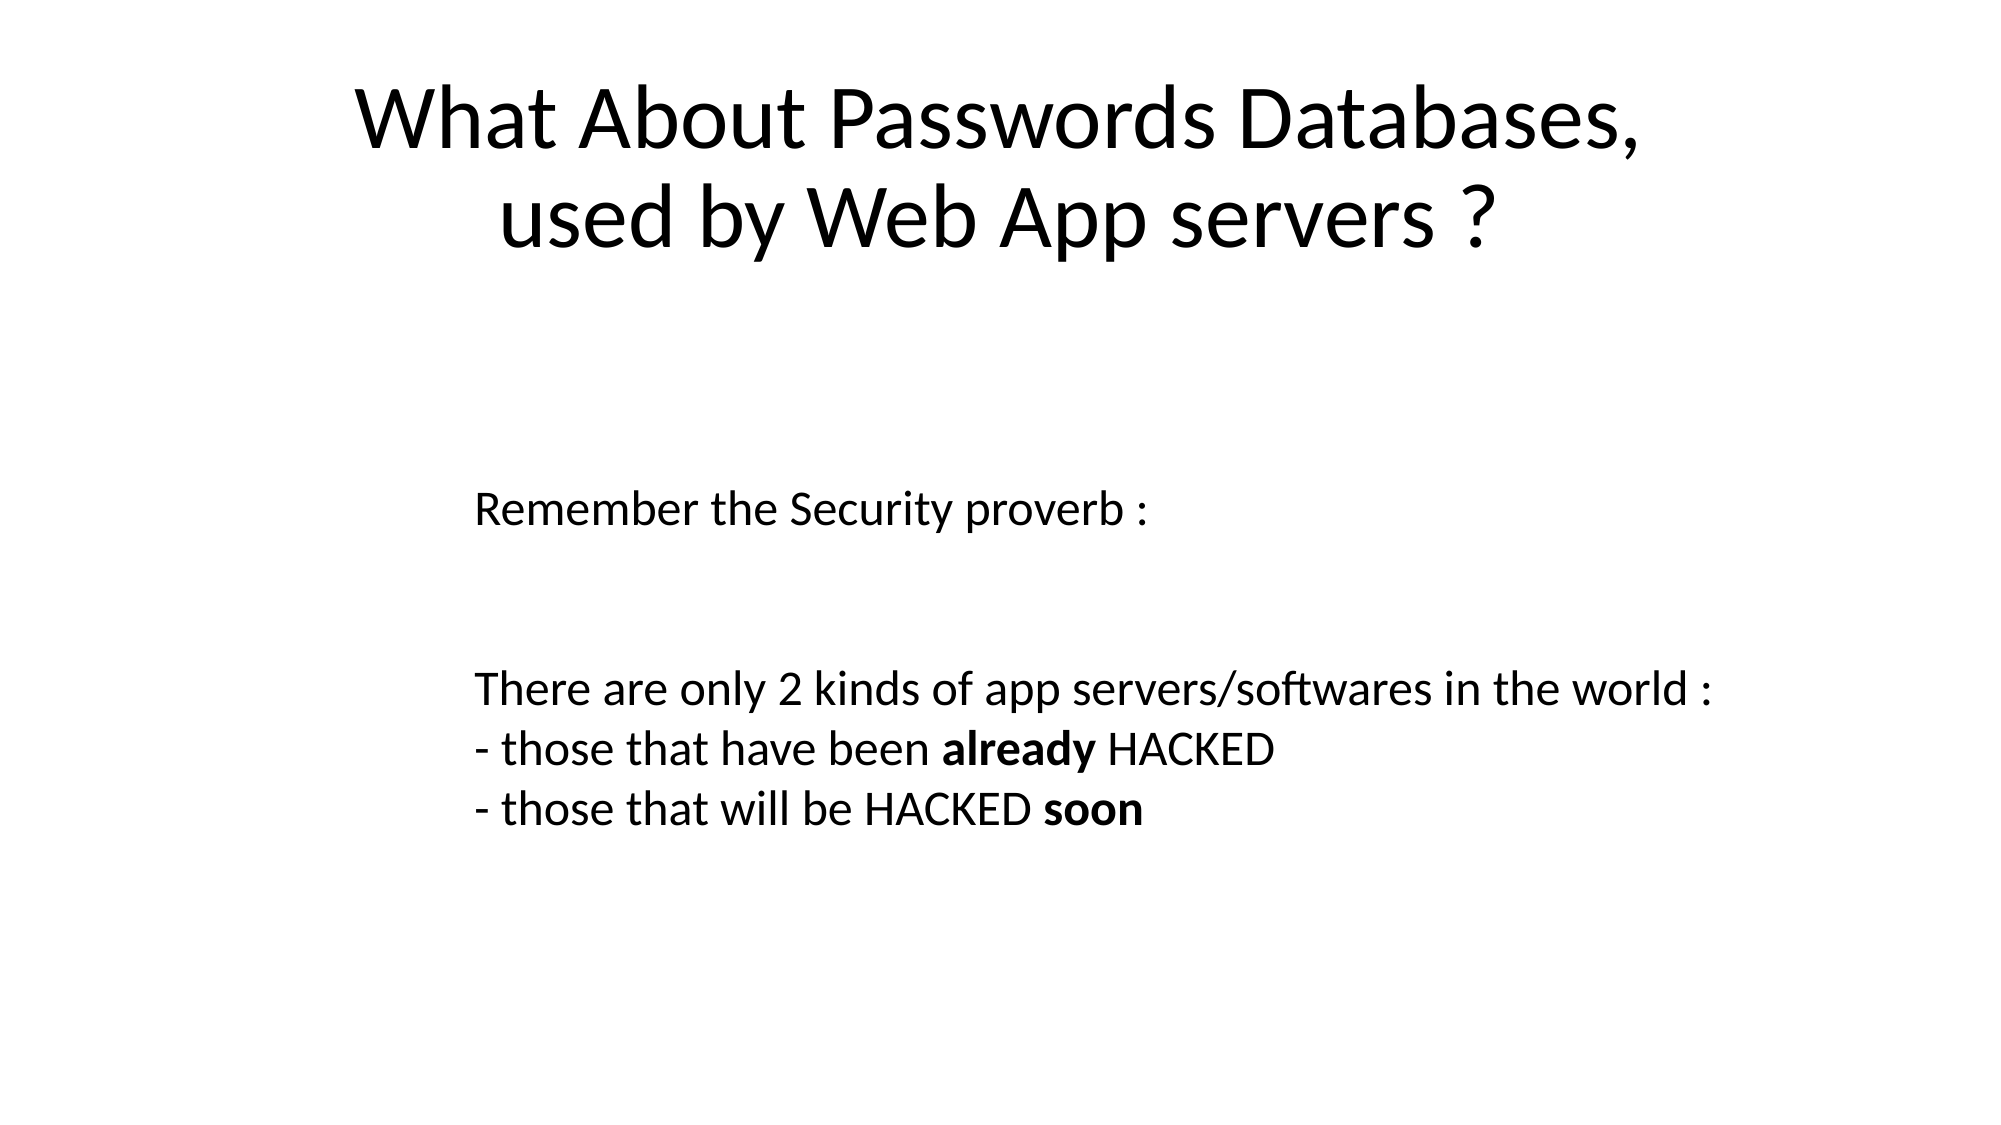

# What About Passwords Databases, used by Web App servers ?
Remember the Security proverb :

There are only 2 kinds of app servers/softwares in the world :
- those that have been already HACKED
- those that will be HACKED soon